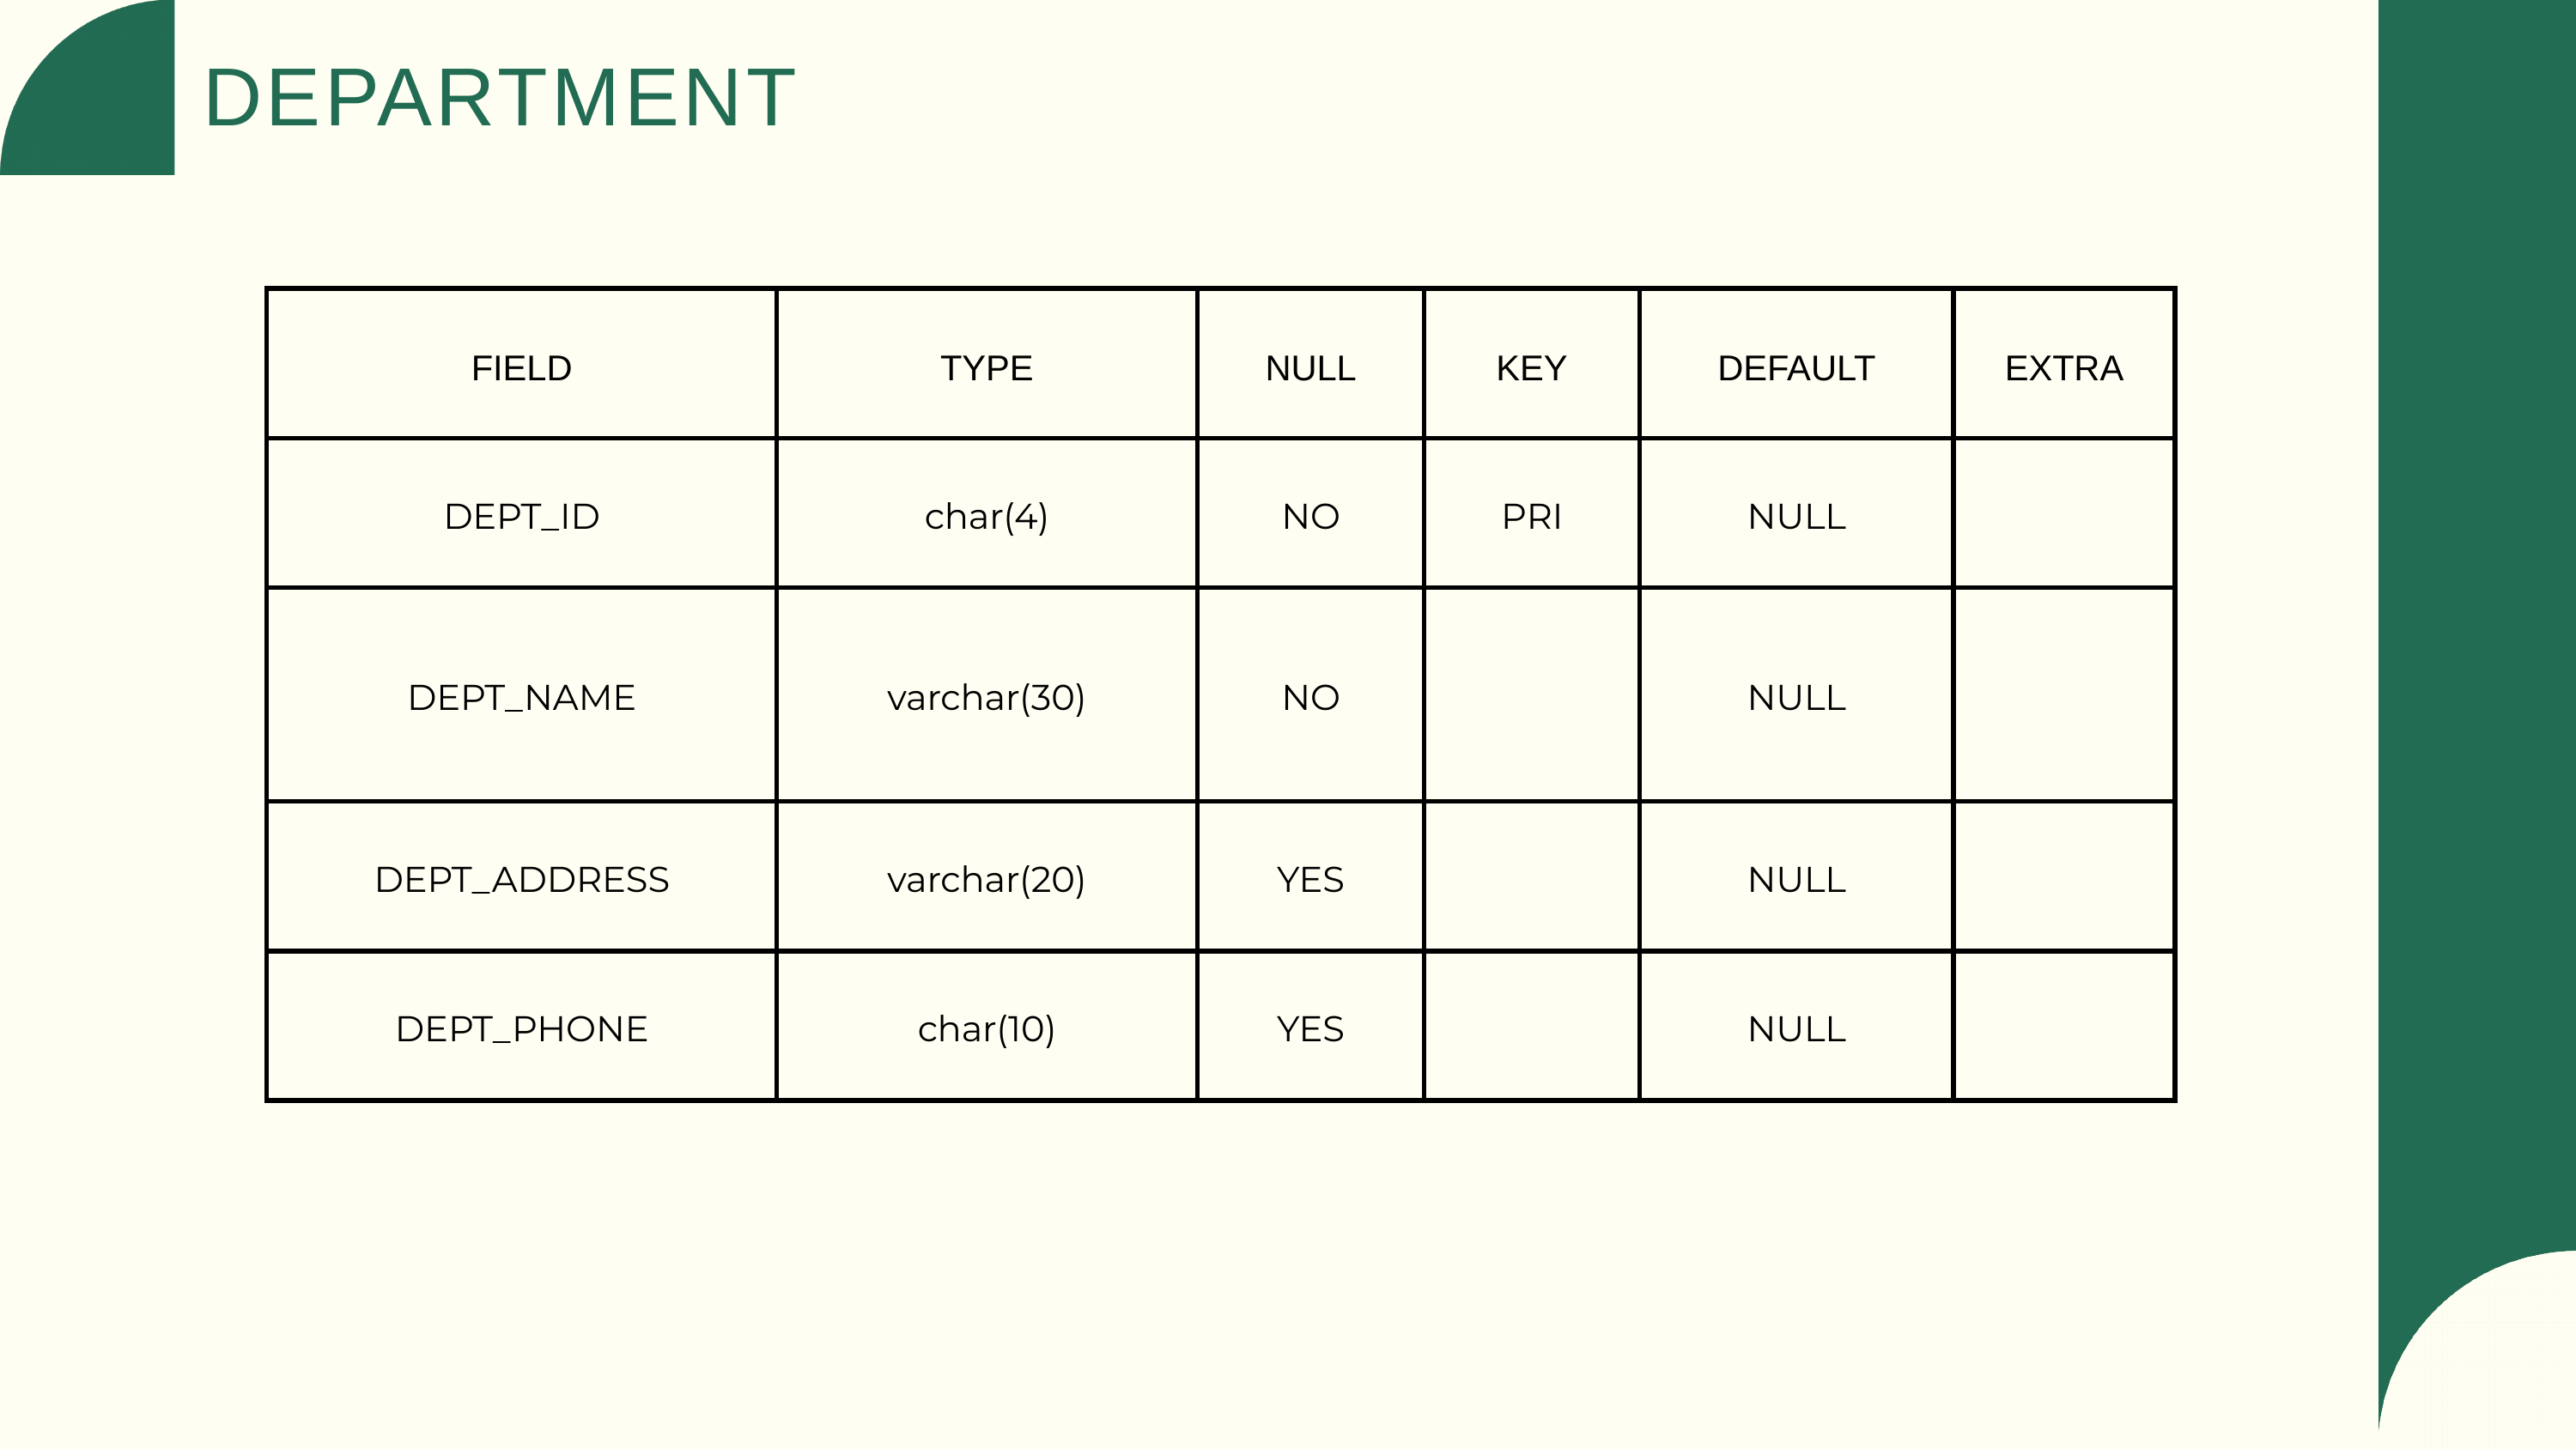

DEPARTMENT
| FIELD | TYPE | NULL | KEY | DEFAULT | EXTRA |
| --- | --- | --- | --- | --- | --- |
| DEPT\_ID | char(4) | NO | PRI | NULL |  |
| DEPT\_NAME | varchar(30) | NO |  | NULL |  |
| DEPT\_ADDRESS | varchar(20) | YES |  | NULL |  |
| DEPT\_PHONE | char(10) | YES |  | NULL |  |